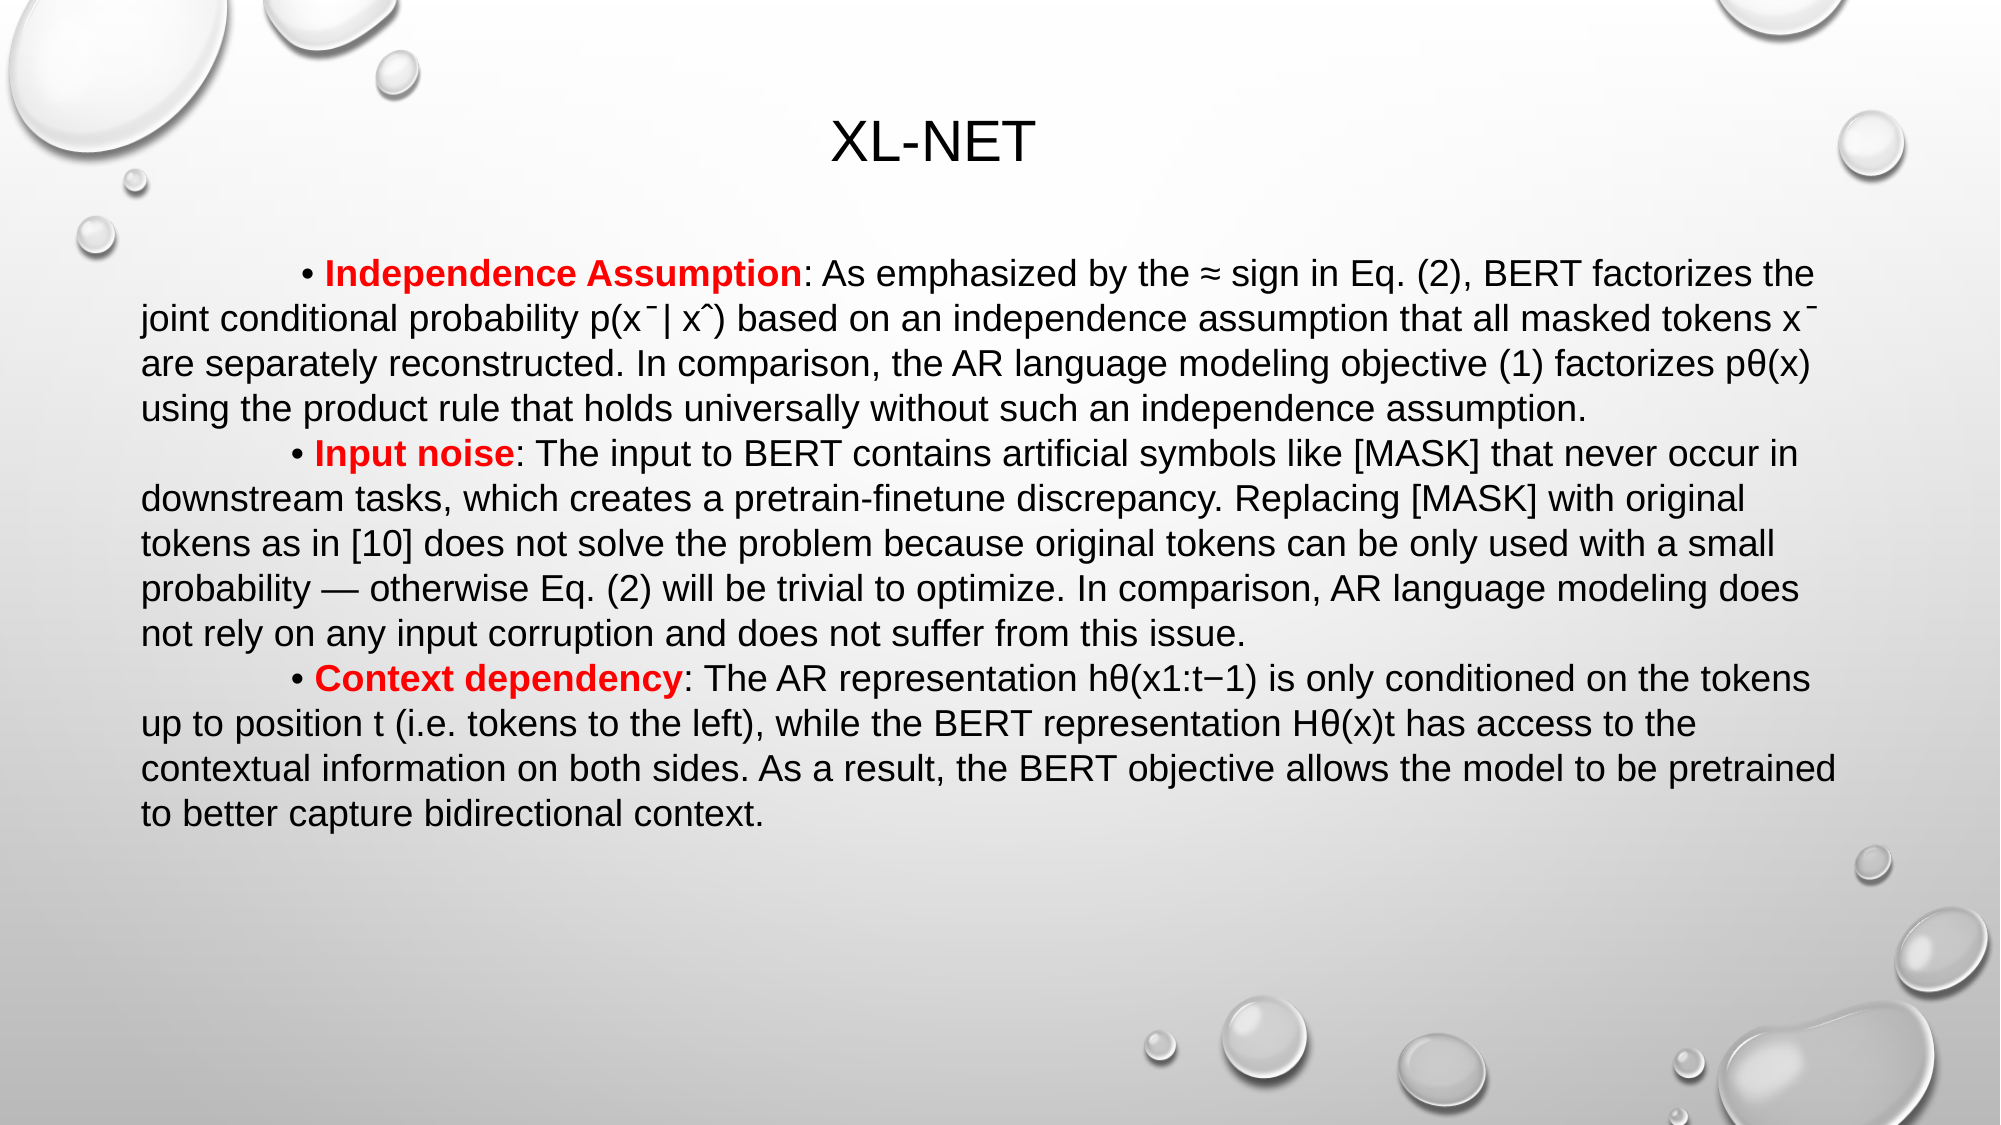

XL-NET

	 • Independence Assumption: As emphasized by the ≈ sign in Eq. (2), BERT factorizes the joint conditional probability p(x ̄ | xˆ) based on an independence assumption that all masked tokens x ̄ are separately reconstructed. In comparison, the AR language modeling objective (1) factorizes pθ(x) using the product rule that holds universally without such an independence assumption.
	• Input noise: The input to BERT contains artificial symbols like [MASK] that never occur in downstream tasks, which creates a pretrain-finetune discrepancy. Replacing [MASK] with original tokens as in [10] does not solve the problem because original tokens can be only used with a small probability — otherwise Eq. (2) will be trivial to optimize. In comparison, AR language modeling does not rely on any input corruption and does not suffer from this issue.
	• Context dependency: The AR representation hθ(x1:t−1) is only conditioned on the tokens up to position t (i.e. tokens to the left), while the BERT representation Hθ(x)t has access to the contextual information on both sides. As a result, the BERT objective allows the model to be pretrained to better capture bidirectional context.